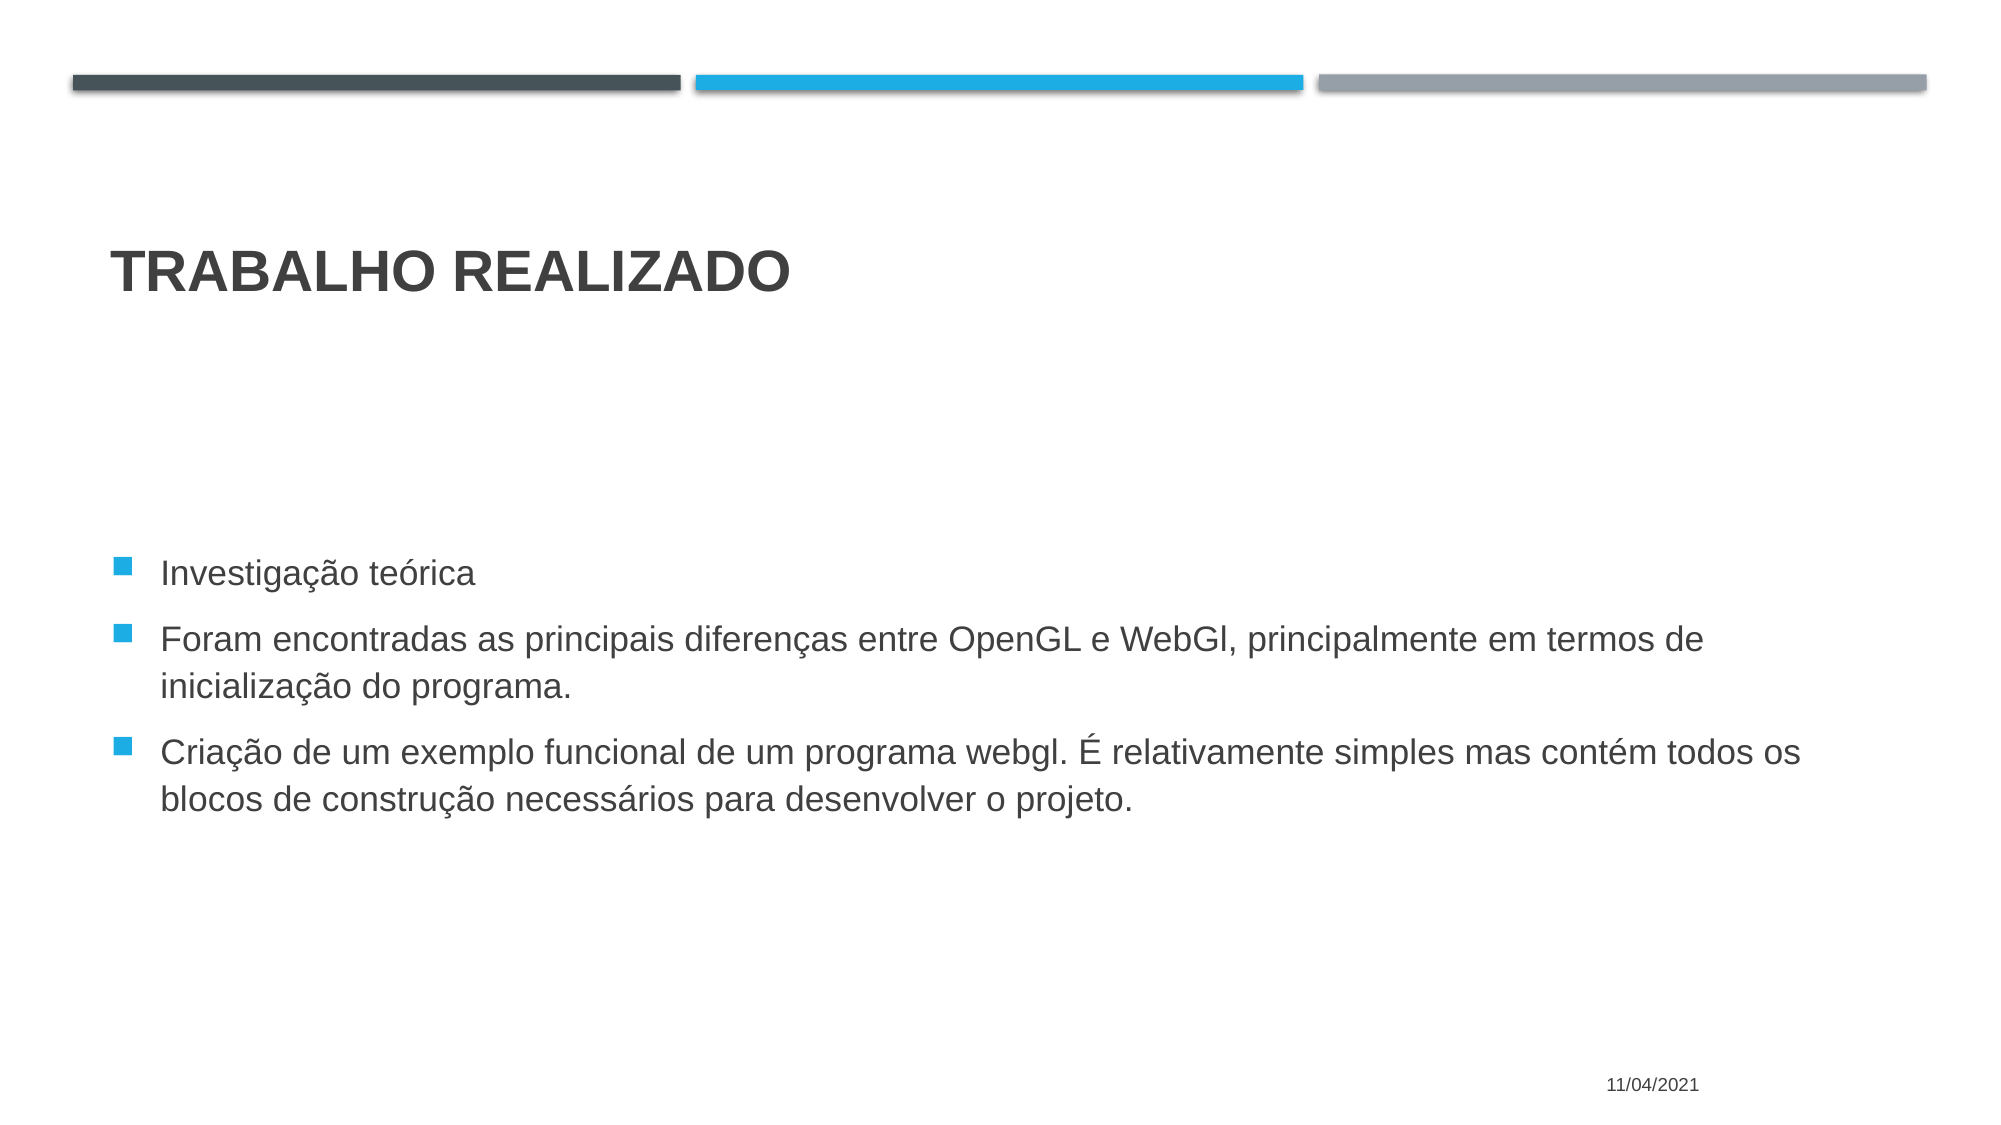

# Trabalho realizado
Investigação teórica
Foram encontradas as principais diferenças entre OpenGL e WebGl, principalmente em termos de inicialização do programa.
Criação de um exemplo funcional de um programa webgl. É relativamente simples mas contém todos os blocos de construção necessários para desenvolver o projeto.
11/04/2021